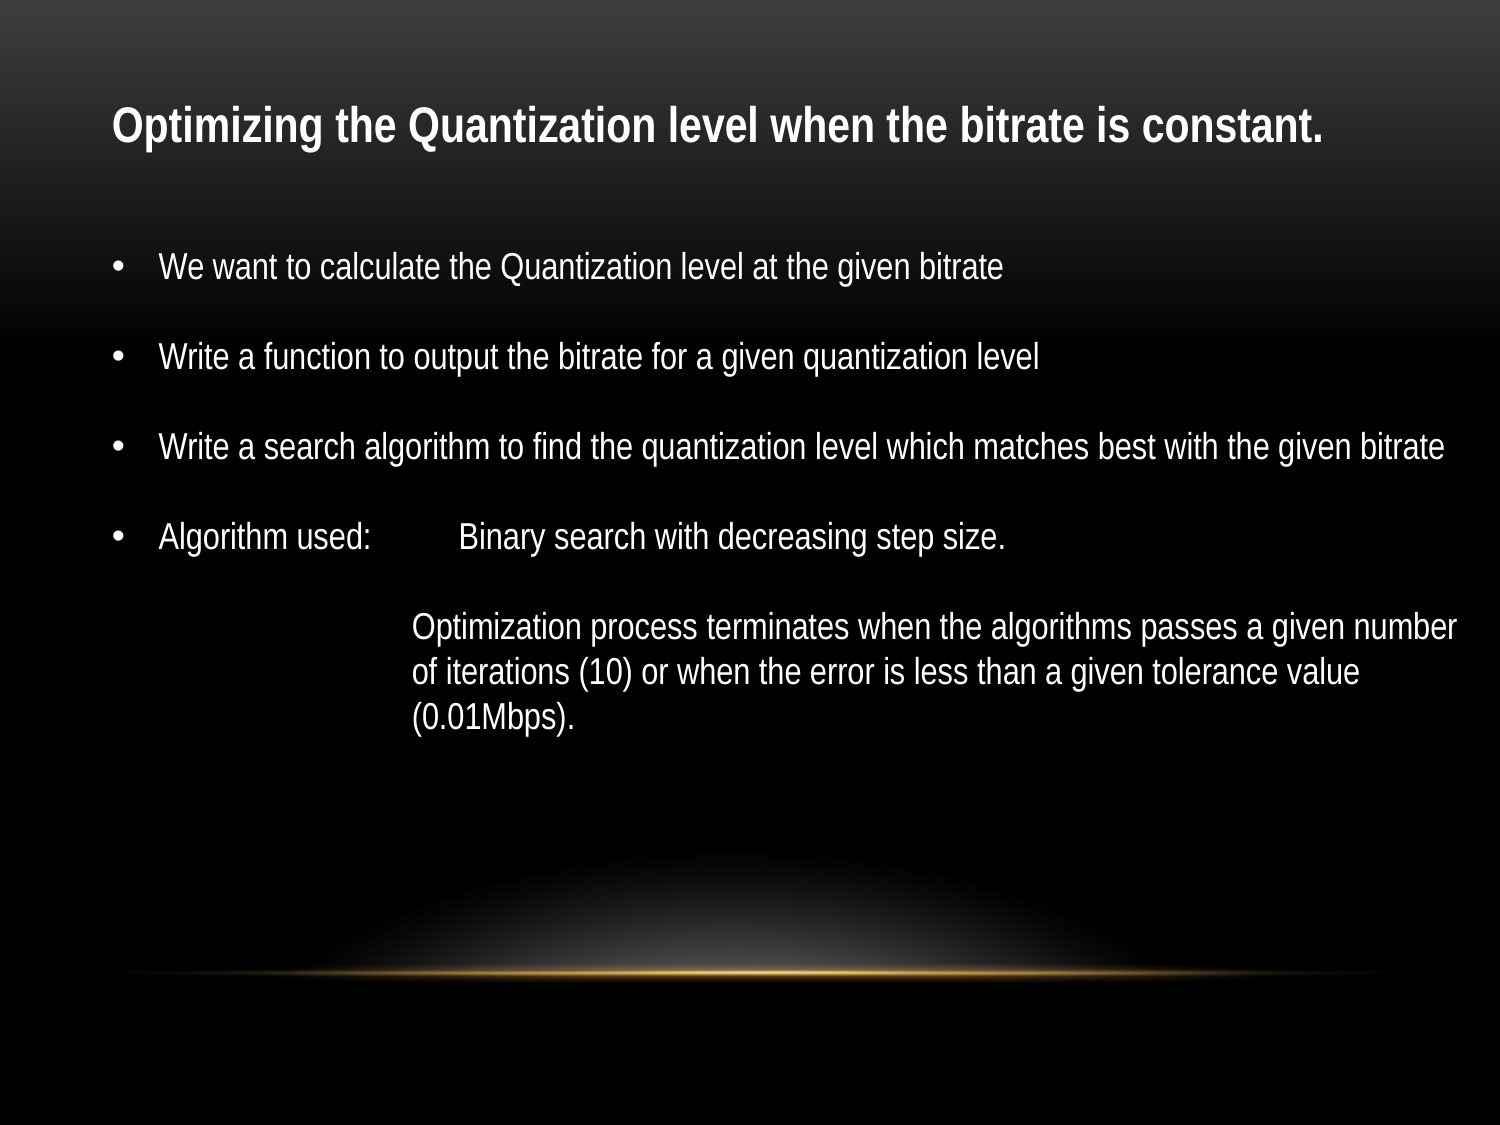

Optimizing the Quantization level when the bitrate is constant.

We want to calculate the Quantization level at the given bitrate

Write a function to output the bitrate for a given quantization level

Write a search algorithm to find the quantization level which matches best with the given bitrate

Algorithm used: 	Binary search with decreasing step size.

		Optimization process terminates when the algorithms passes a given number
		of iterations (10) or when the error is less than a given tolerance value
		(0.01Mbps).